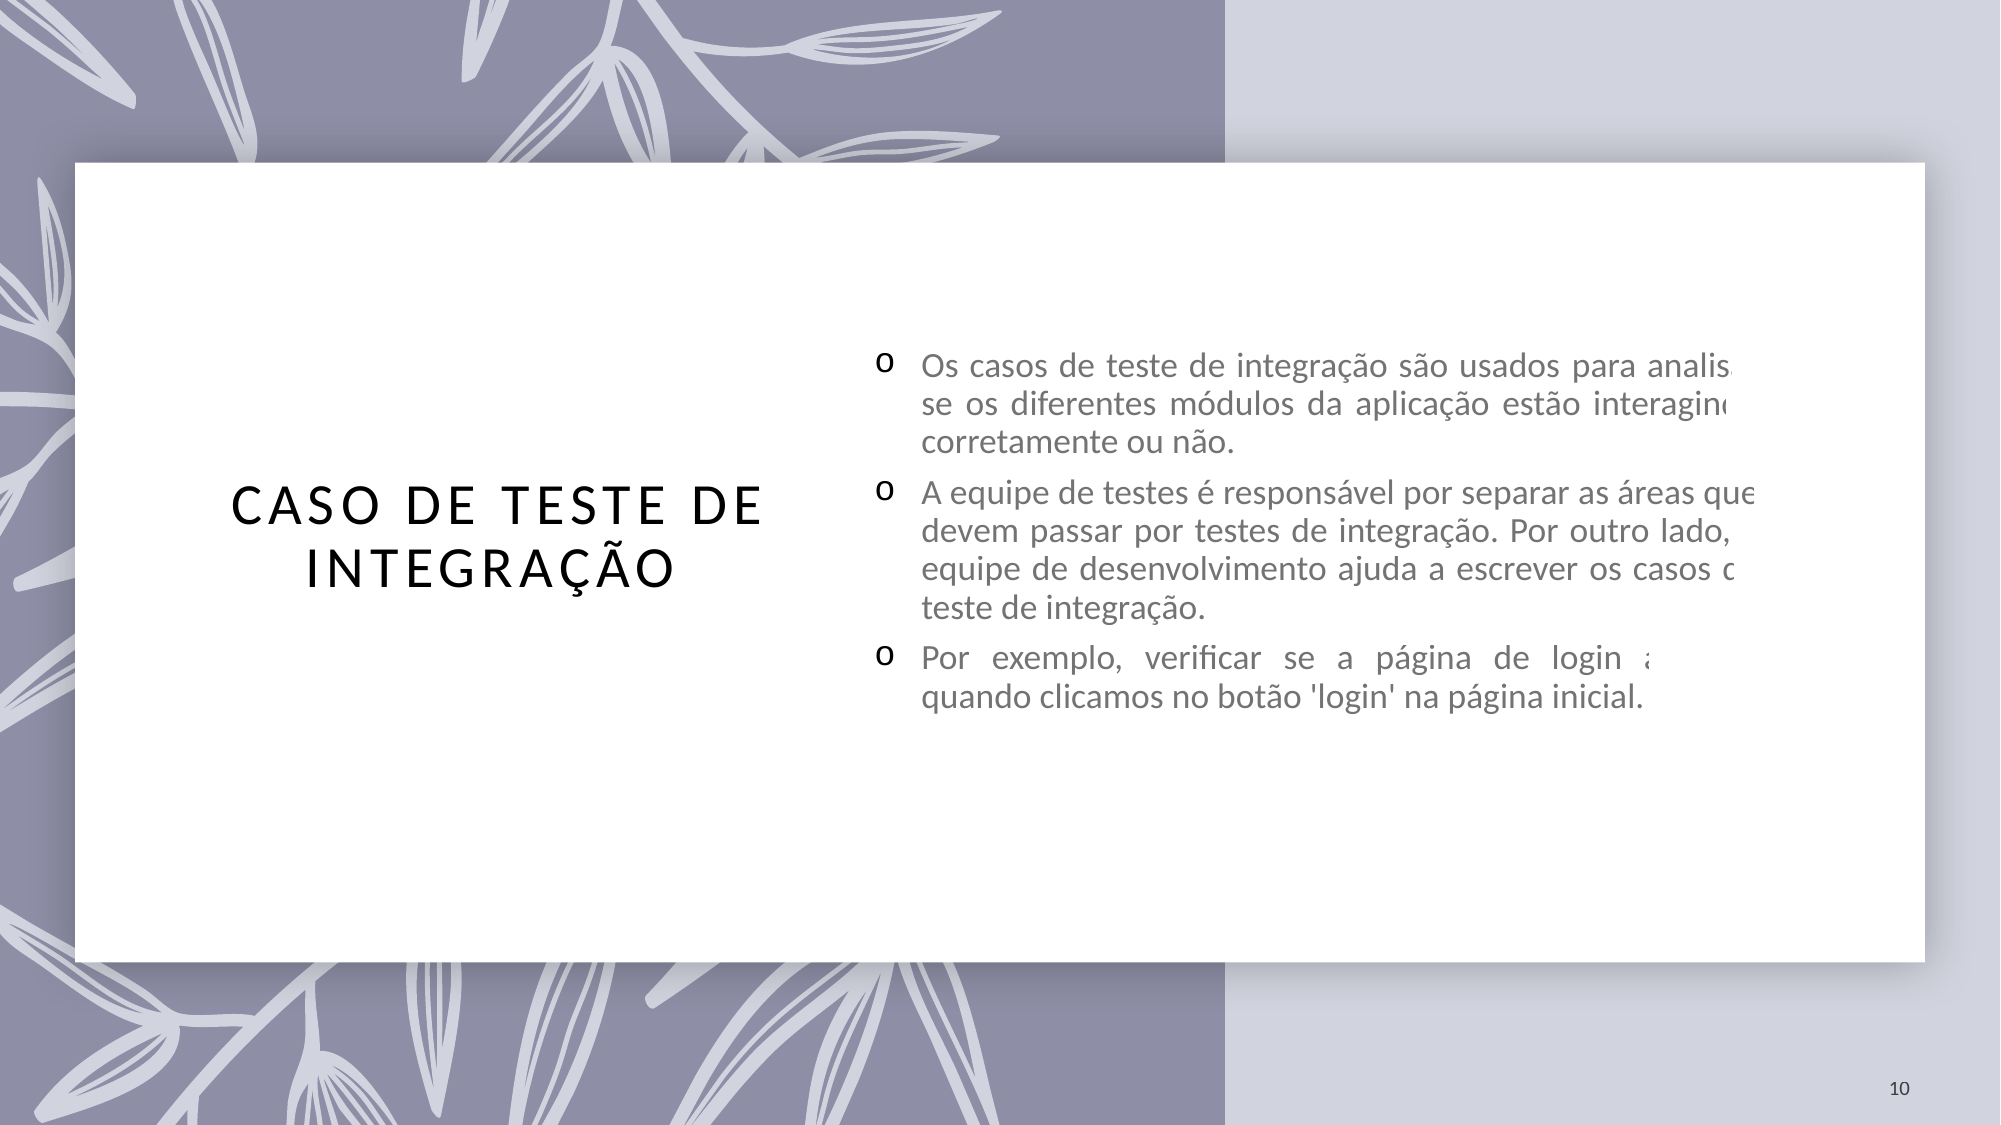

Os casos de teste de integração são usados ​​para analisar se os diferentes módulos da aplicação estão interagindo corretamente ou não.
A equipe de testes é responsável por separar as áreas que devem passar por testes de integração. Por outro lado, a equipe de desenvolvimento ajuda a escrever os casos de teste de integração.
Por exemplo, verificar se a página de login aparece quando clicamos no botão 'login' na página inicial.
# Caso de teste de integração
10